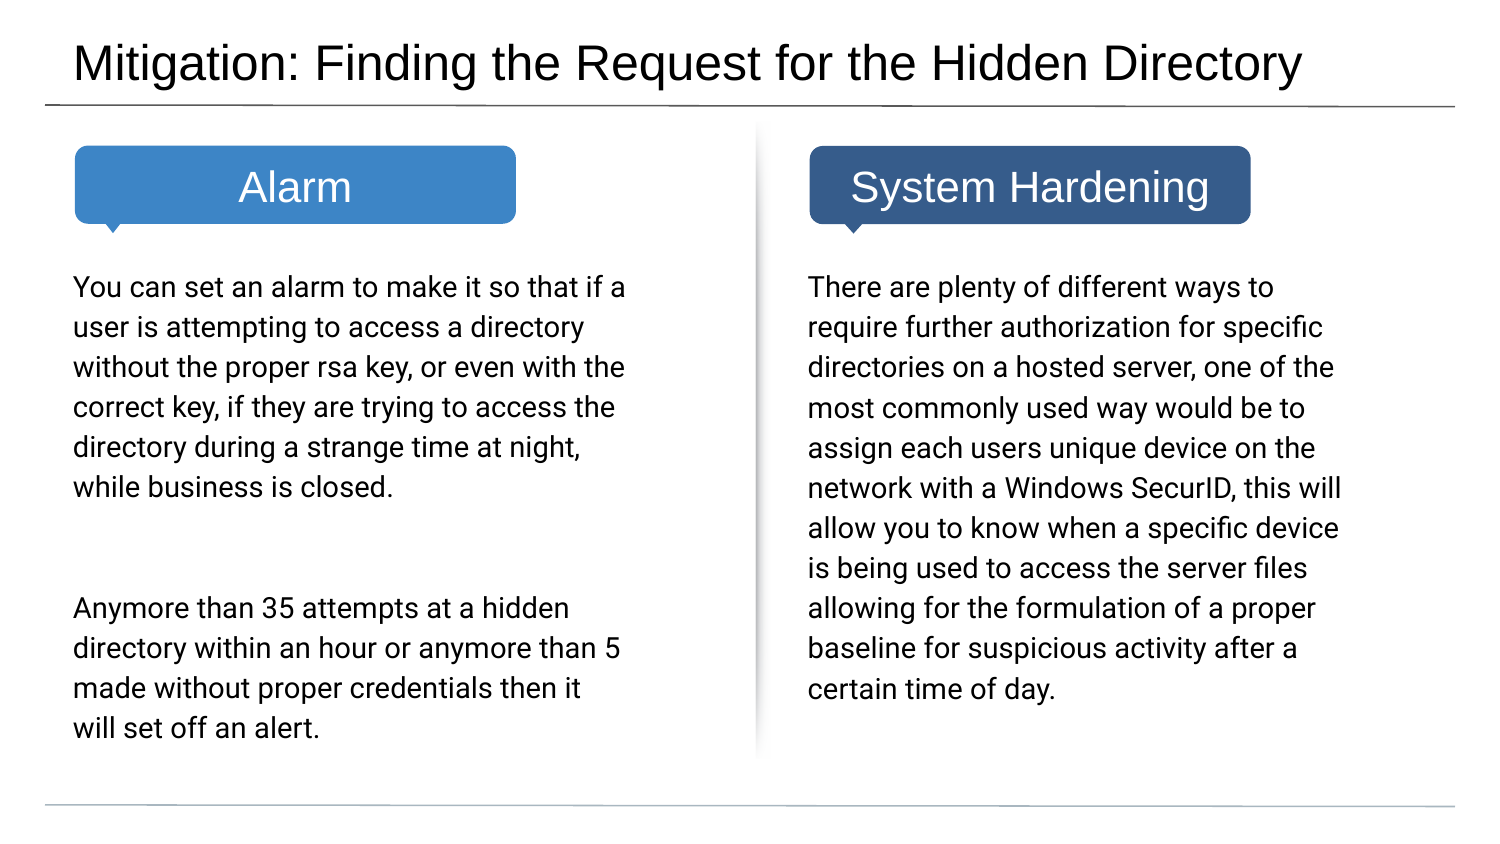

# Mitigation: Finding the Request for the Hidden Directory
You can set an alarm to make it so that if a user is attempting to access a directory without the proper rsa key, or even with the correct key, if they are trying to access the directory during a strange time at night, while business is closed.

Anymore than 35 attempts at a hidden directory within an hour or anymore than 5 made without proper credentials then it will set off an alert.

There are plenty of different ways to require further authorization for specific directories on a hosted server, one of the most commonly used way would be to assign each users unique device on the network with a Windows SecurID, this will allow you to know when a specific device is being used to access the server files allowing for the formulation of a proper baseline for suspicious activity after a certain time of day.